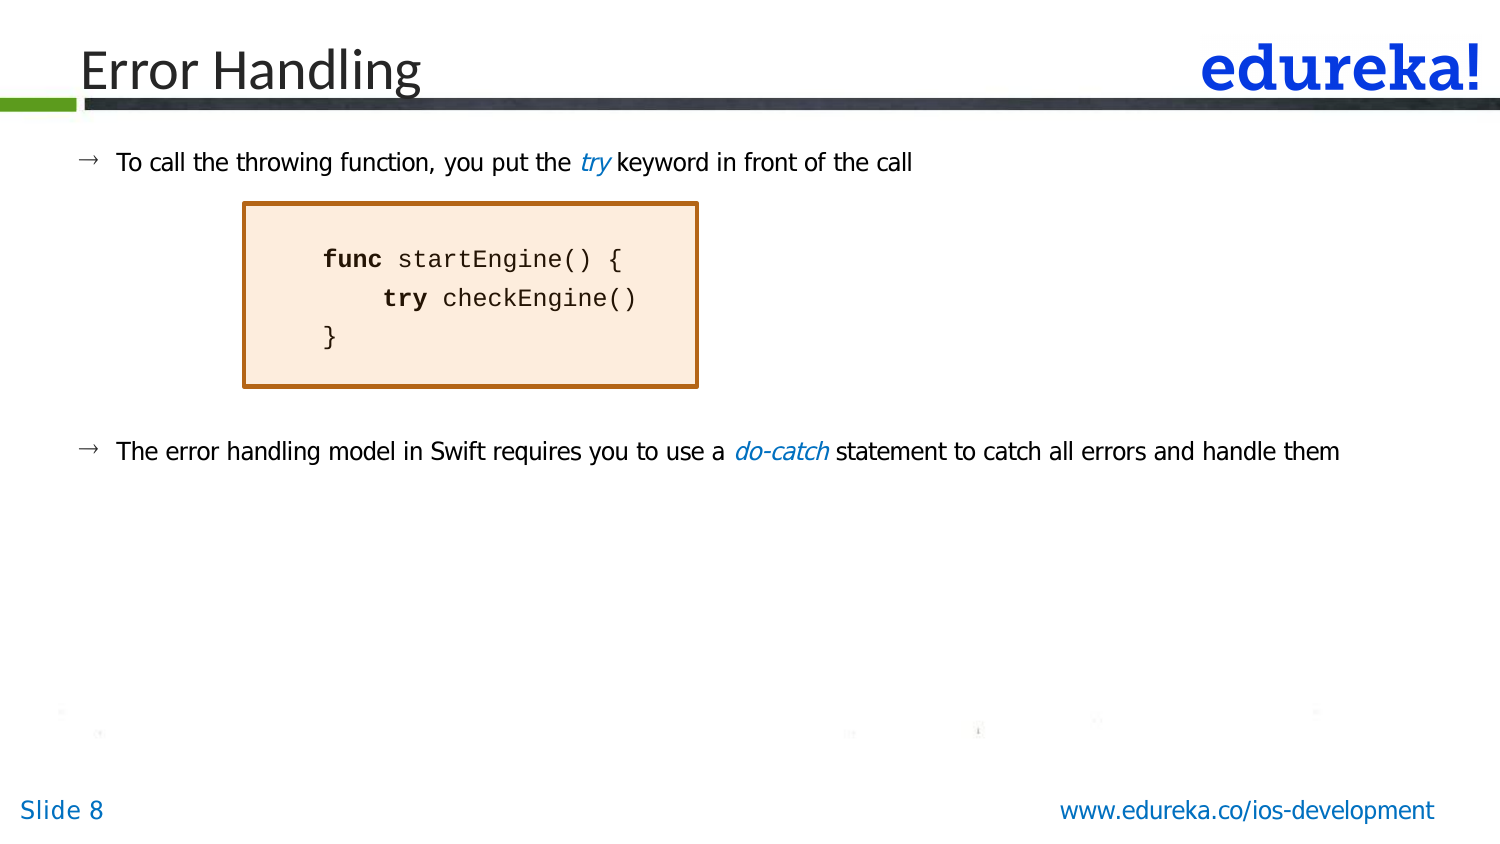

Error Handling
To call the throwing function, you put the try keyword in front of the call

func startEngine() {
    try checkEngine()
}

The error handling model in Swift requires you to use a do-catch statement to catch all errors and handle them